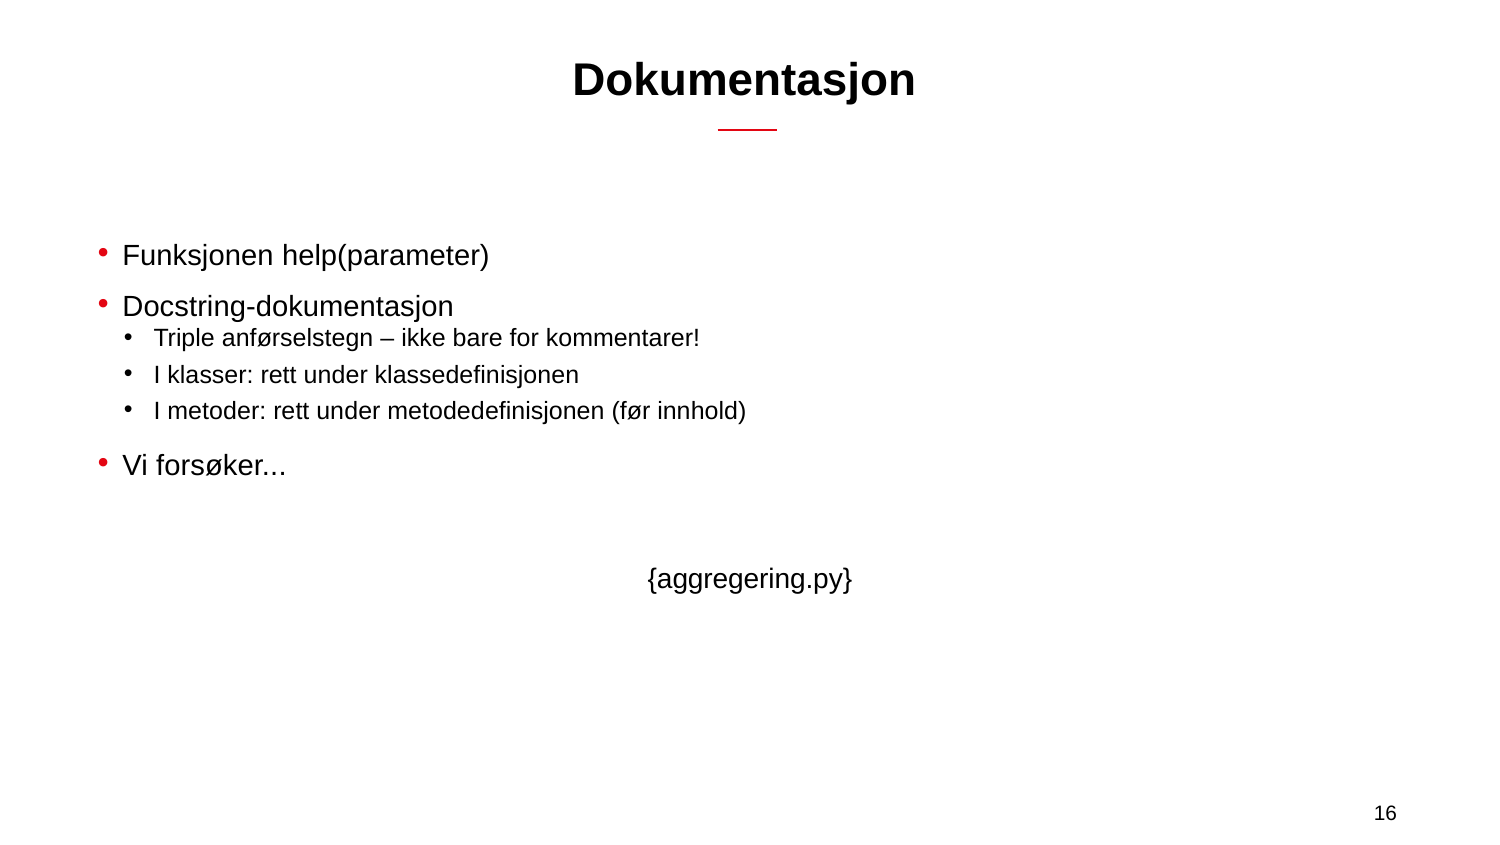

# Dokumentasjon
Funksjonen help(parameter)
Docstring-dokumentasjon
Triple anførselstegn – ikke bare for kommentarer!
I klasser: rett under klassedefinisjonen
I metoder: rett under metodedefinisjonen (før innhold)
Vi forsøker...

{aggregering.py}

16